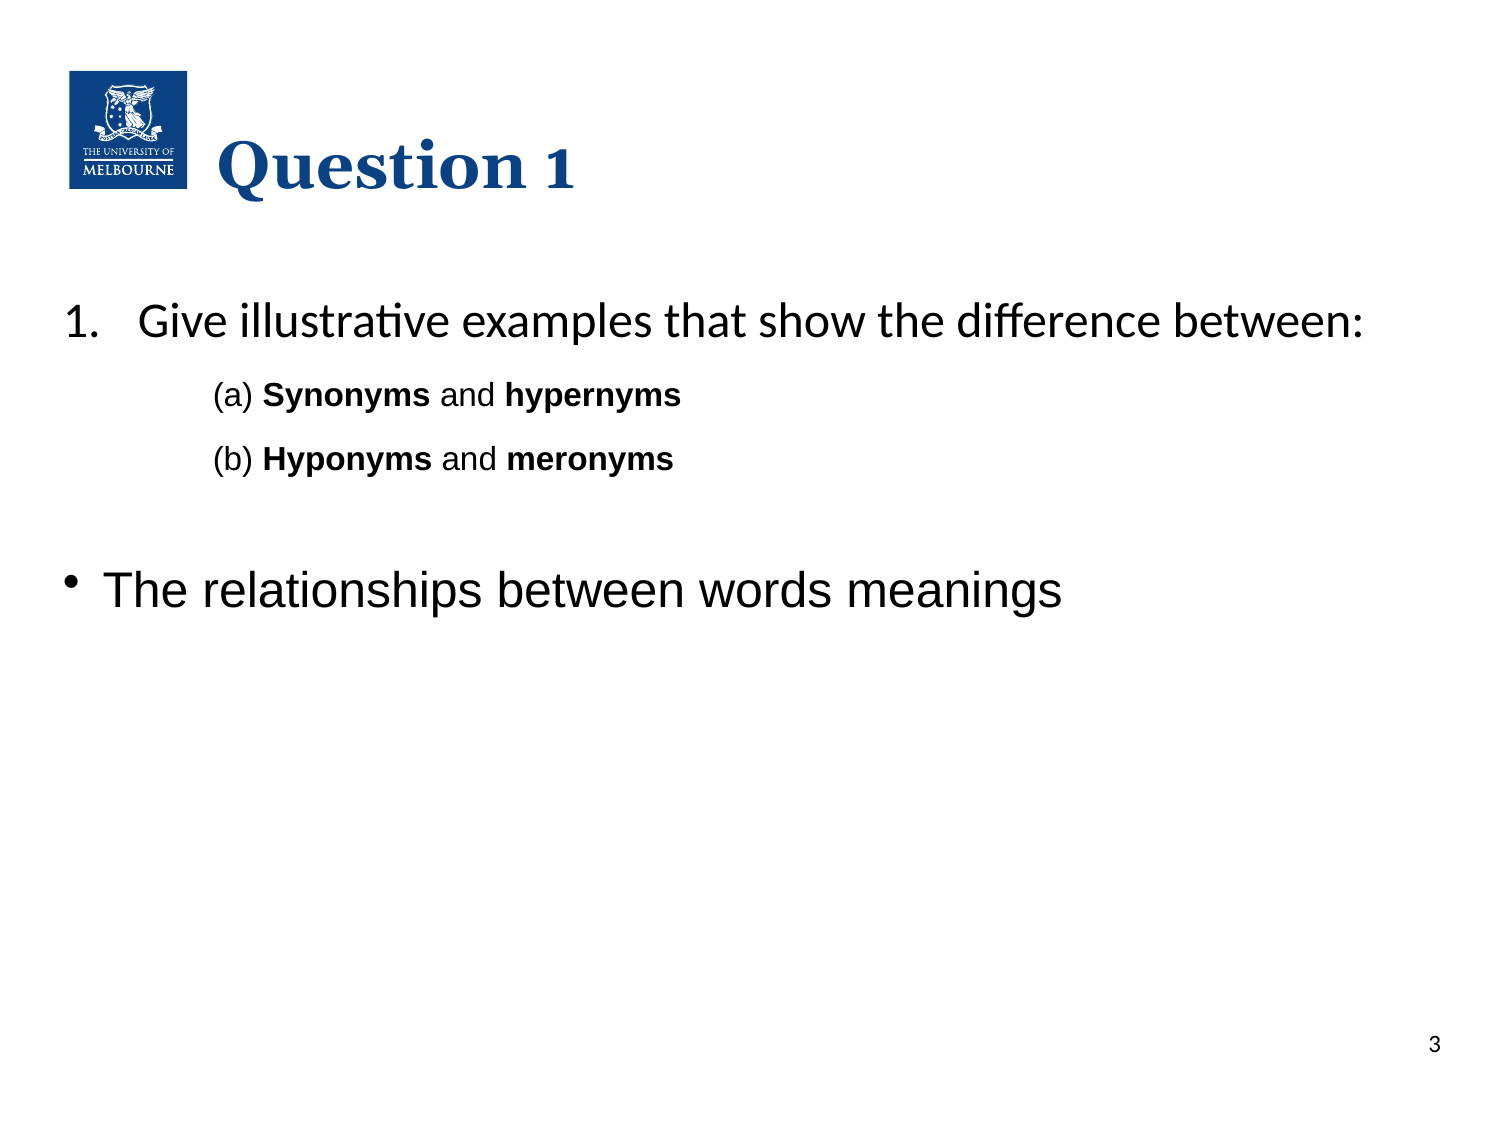

# Question 1
Give illustrative examples that show the difference between:
(a) Synonyms and hypernyms
(b) Hyponyms and meronyms

The relationships between words meanings
3